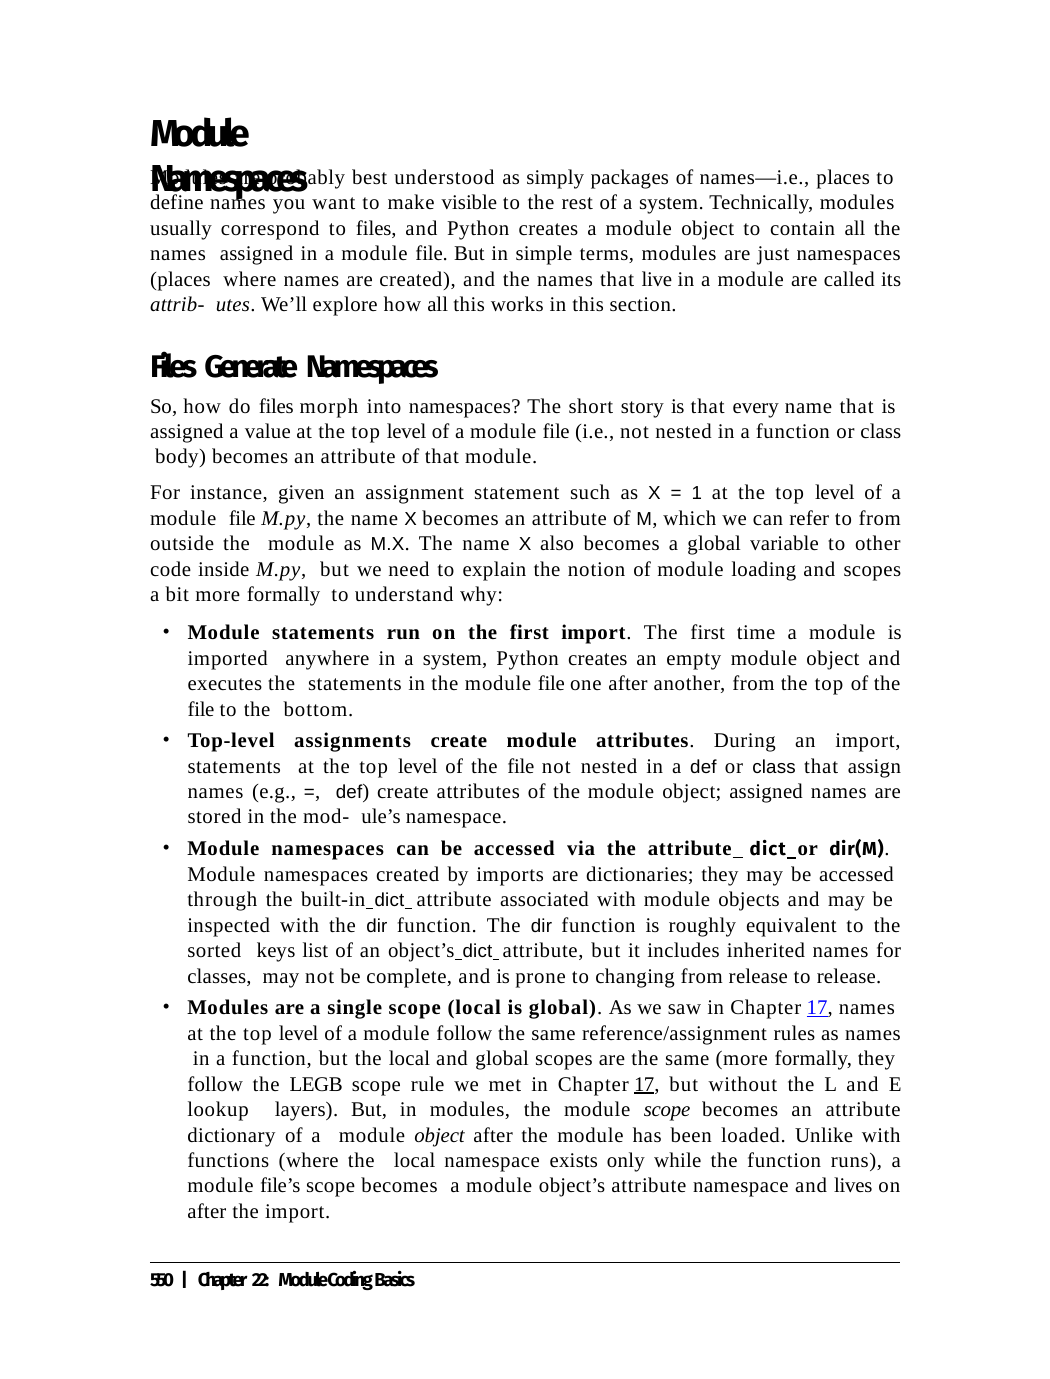

# Module Namespaces
Modules are probably best understood as simply packages of names—i.e., places to  define names you want to make visible to the rest of a system. Technically, modules  usually correspond to files, and Python creates a module object to contain all the names  assigned in a module file. But in simple terms, modules are just namespaces (places  where names are created), and the names that live in a module are called its attrib-  utes. We’ll explore how all this works in this section.

Files Generate Namespaces
So, how do files morph into namespaces? The short story is that every name that is  assigned a value at the top level of a module file (i.e., not nested in a function or class  body) becomes an attribute of that module.
For instance, given an assignment statement such as X = 1 at the top level of a module  file M.py, the name X becomes an attribute of M, which we can refer to from outside the  module as M.X. The name X also becomes a global variable to other code inside M.py,  but we need to explain the notion of module loading and scopes a bit more formally  to understand why:
Module statements run on the first import. The first time a module is imported  anywhere in a system, Python creates an empty module object and executes the  statements in the module file one after another, from the top of the file to the  bottom.
Top-level assignments create module attributes. During an import, statements  at the top level of the file not nested in a def or class that assign names (e.g., =,  def) create attributes of the module object; assigned names are stored in the mod-  ule’s namespace.
Module namespaces can be accessed via the attribute dict or dir(M).  Module namespaces created by imports are dictionaries; they may be accessed  through the built-in dict attribute associated with module objects and may be  inspected with the dir function. The dir function is roughly equivalent to the sorted  keys list of an object’s dict attribute, but it includes inherited names for classes,  may not be complete, and is prone to changing from release to release.
Modules are a single scope (local is global). As we saw in Chapter 17, names  at the top level of a module follow the same reference/assignment rules as names  in a function, but the local and global scopes are the same (more formally, they  follow the LEGB scope rule we met in Chapter 17, but without the L and E lookup  layers). But, in modules, the module scope becomes an attribute dictionary of a  module object after the module has been loaded. Unlike with functions (where the  local namespace exists only while the function runs), a module file’s scope becomes  a module object’s attribute namespace and lives on after the import.

550  |  Chapter 22:  Module Coding Basics